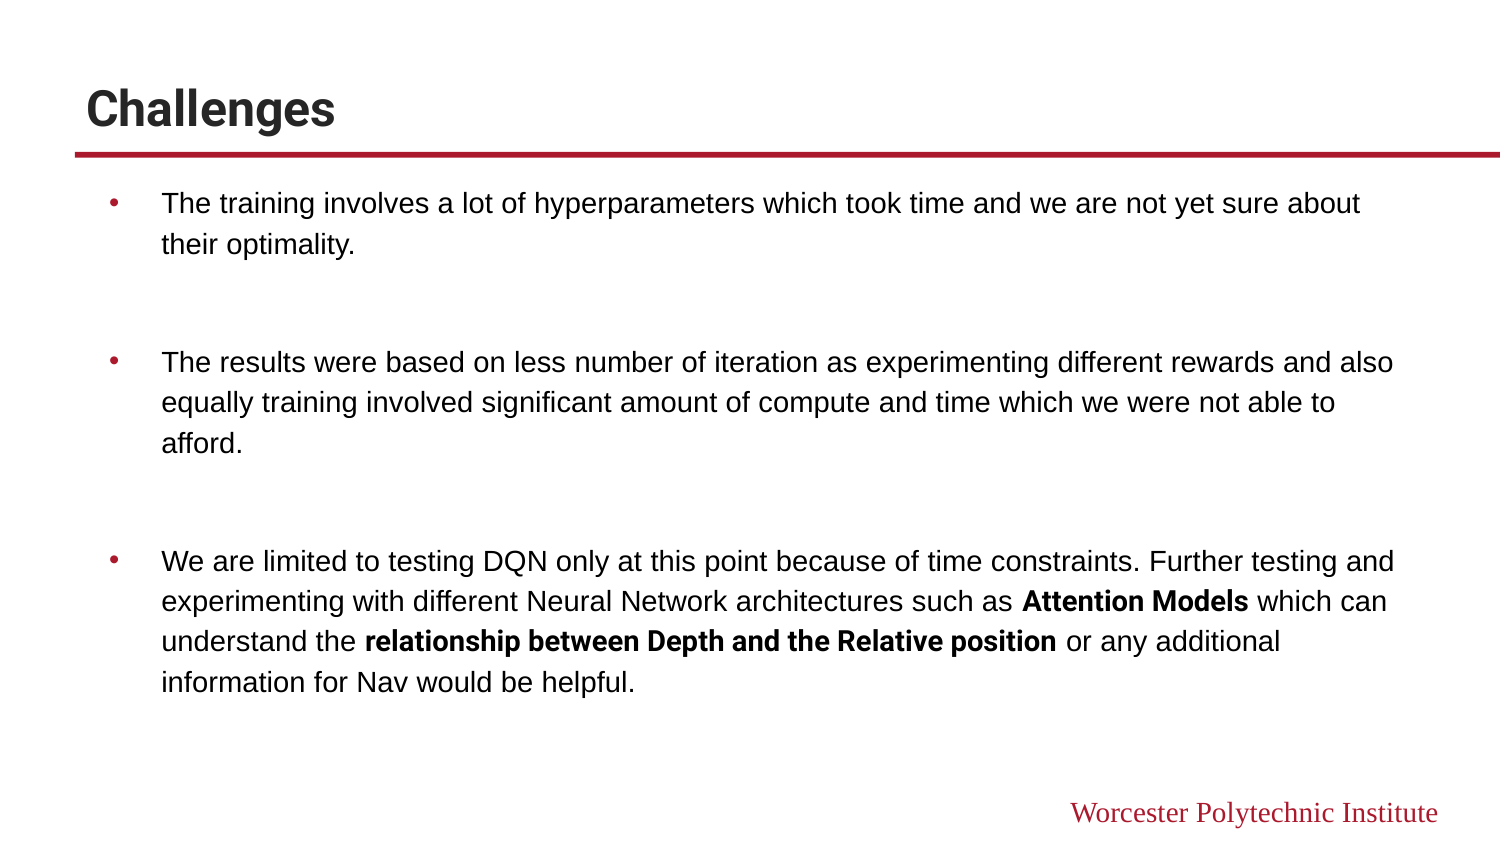

# Challenges
The training involves a lot of hyperparameters which took time and we are not yet sure about their optimality.

The results were based on less number of iteration as experimenting different rewards and also equally training involved significant amount of compute and time which we were not able to afford.

We are limited to testing DQN only at this point because of time constraints. Further testing and experimenting with different Neural Network architectures such as Attention Models which can understand the relationship between Depth and the Relative position or any additional information for Nav would be helpful.